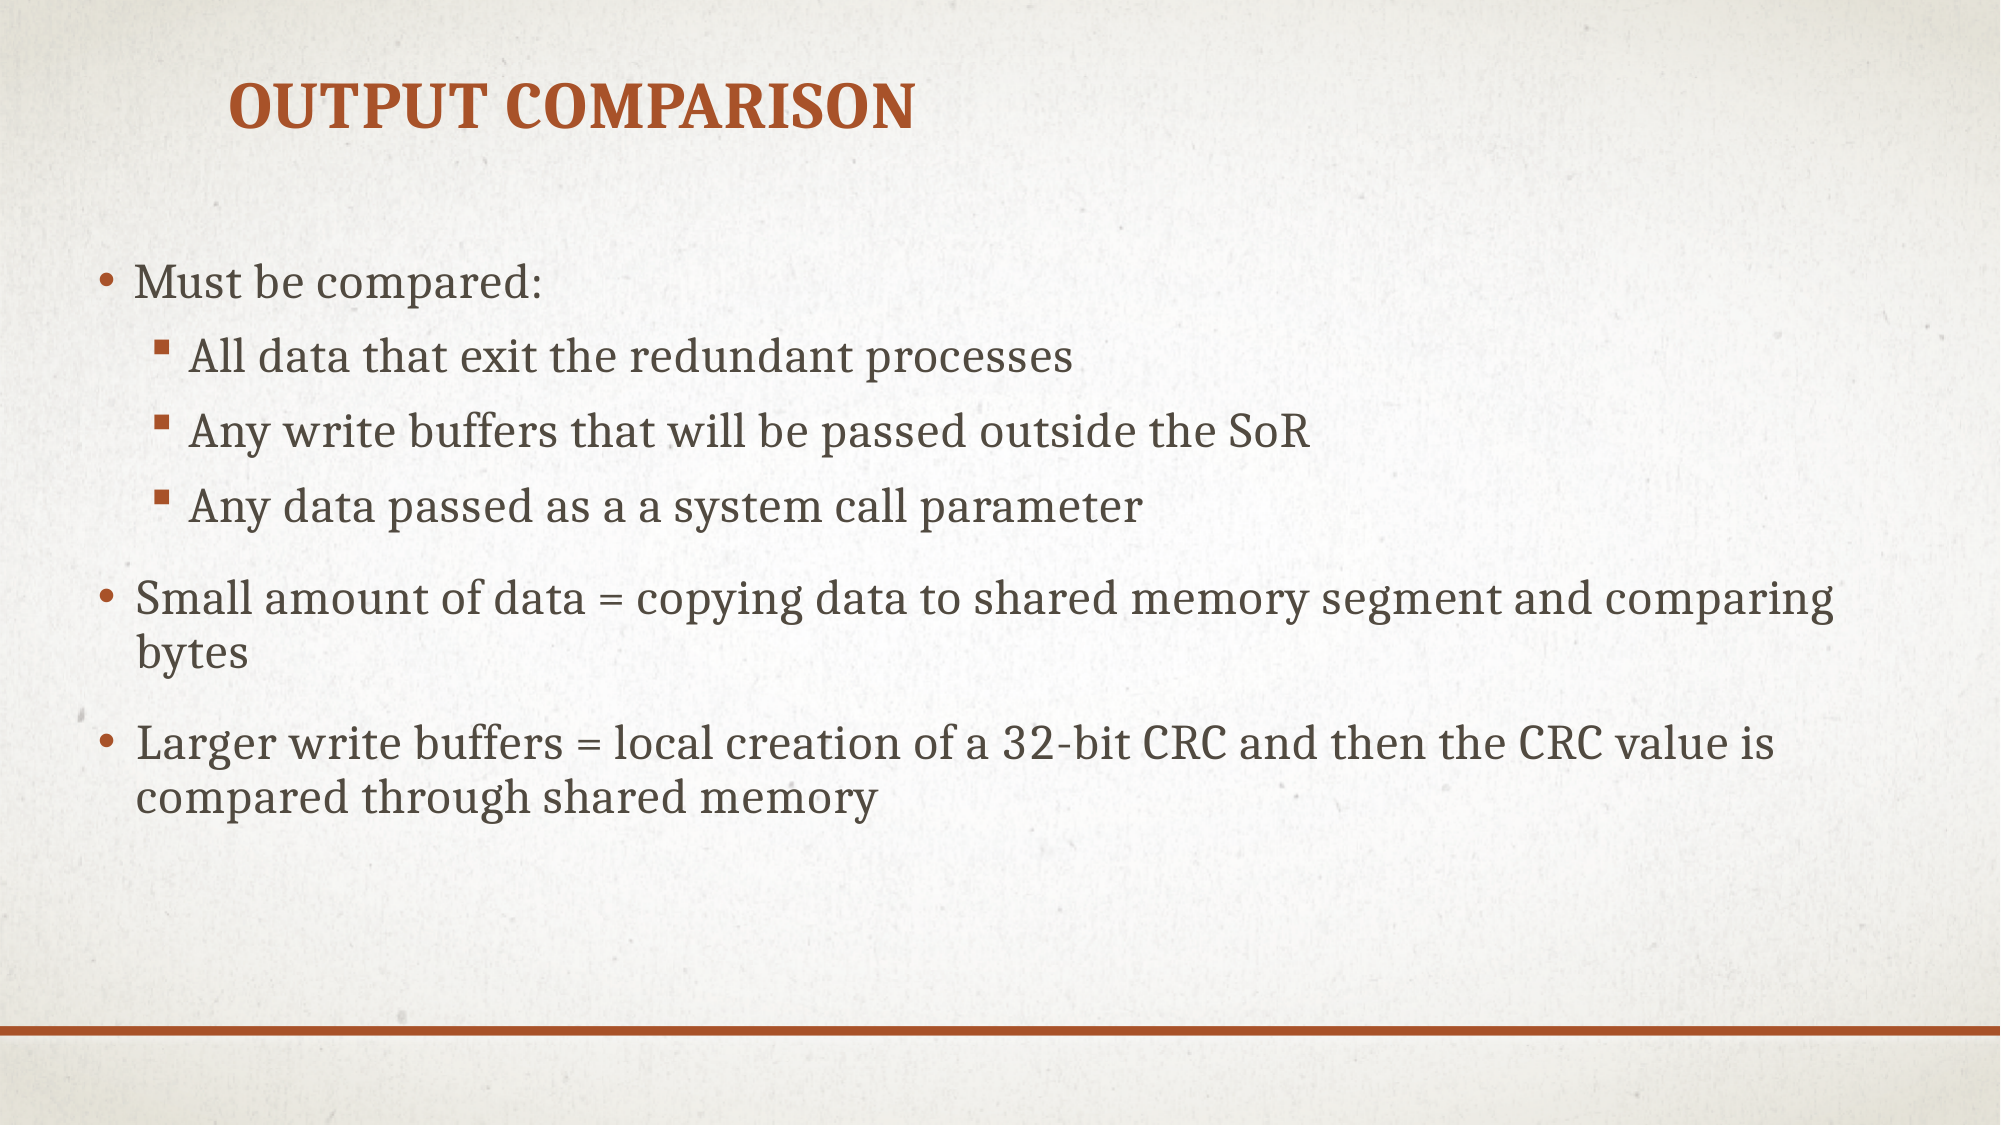

# output comparison

Must be compared:
All data that exit the redundant processes
Any write buffers that will be passed outside the SoR
Any data passed as a a system call parameter
Small amount of data = copying data to shared memory segment and comparing bytes
Larger write buffers = local creation of a 32-bit CRC and then the CRC value is compared through shared memory